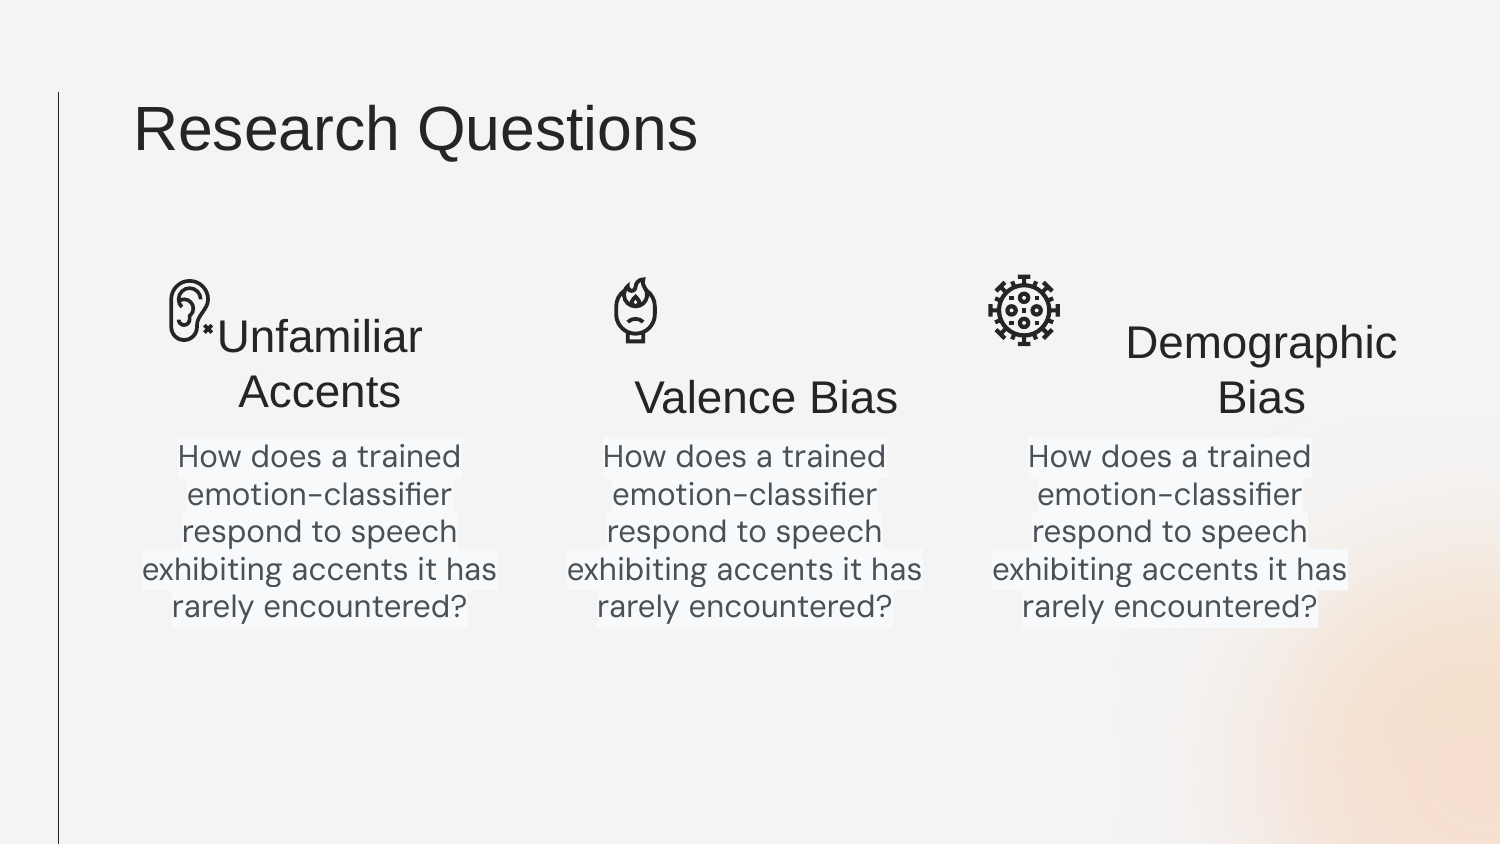

# Research Questions

Unfamiliar Accents
Valence Bias
Demographic Bias
How does a trained emotion-classifier respond to speech exhibiting accents it has rarely encountered?
How does a trained emotion-classifier respond to speech exhibiting accents it has rarely encountered?
How does a trained emotion-classifier respond to speech exhibiting accents it has rarely encountered?